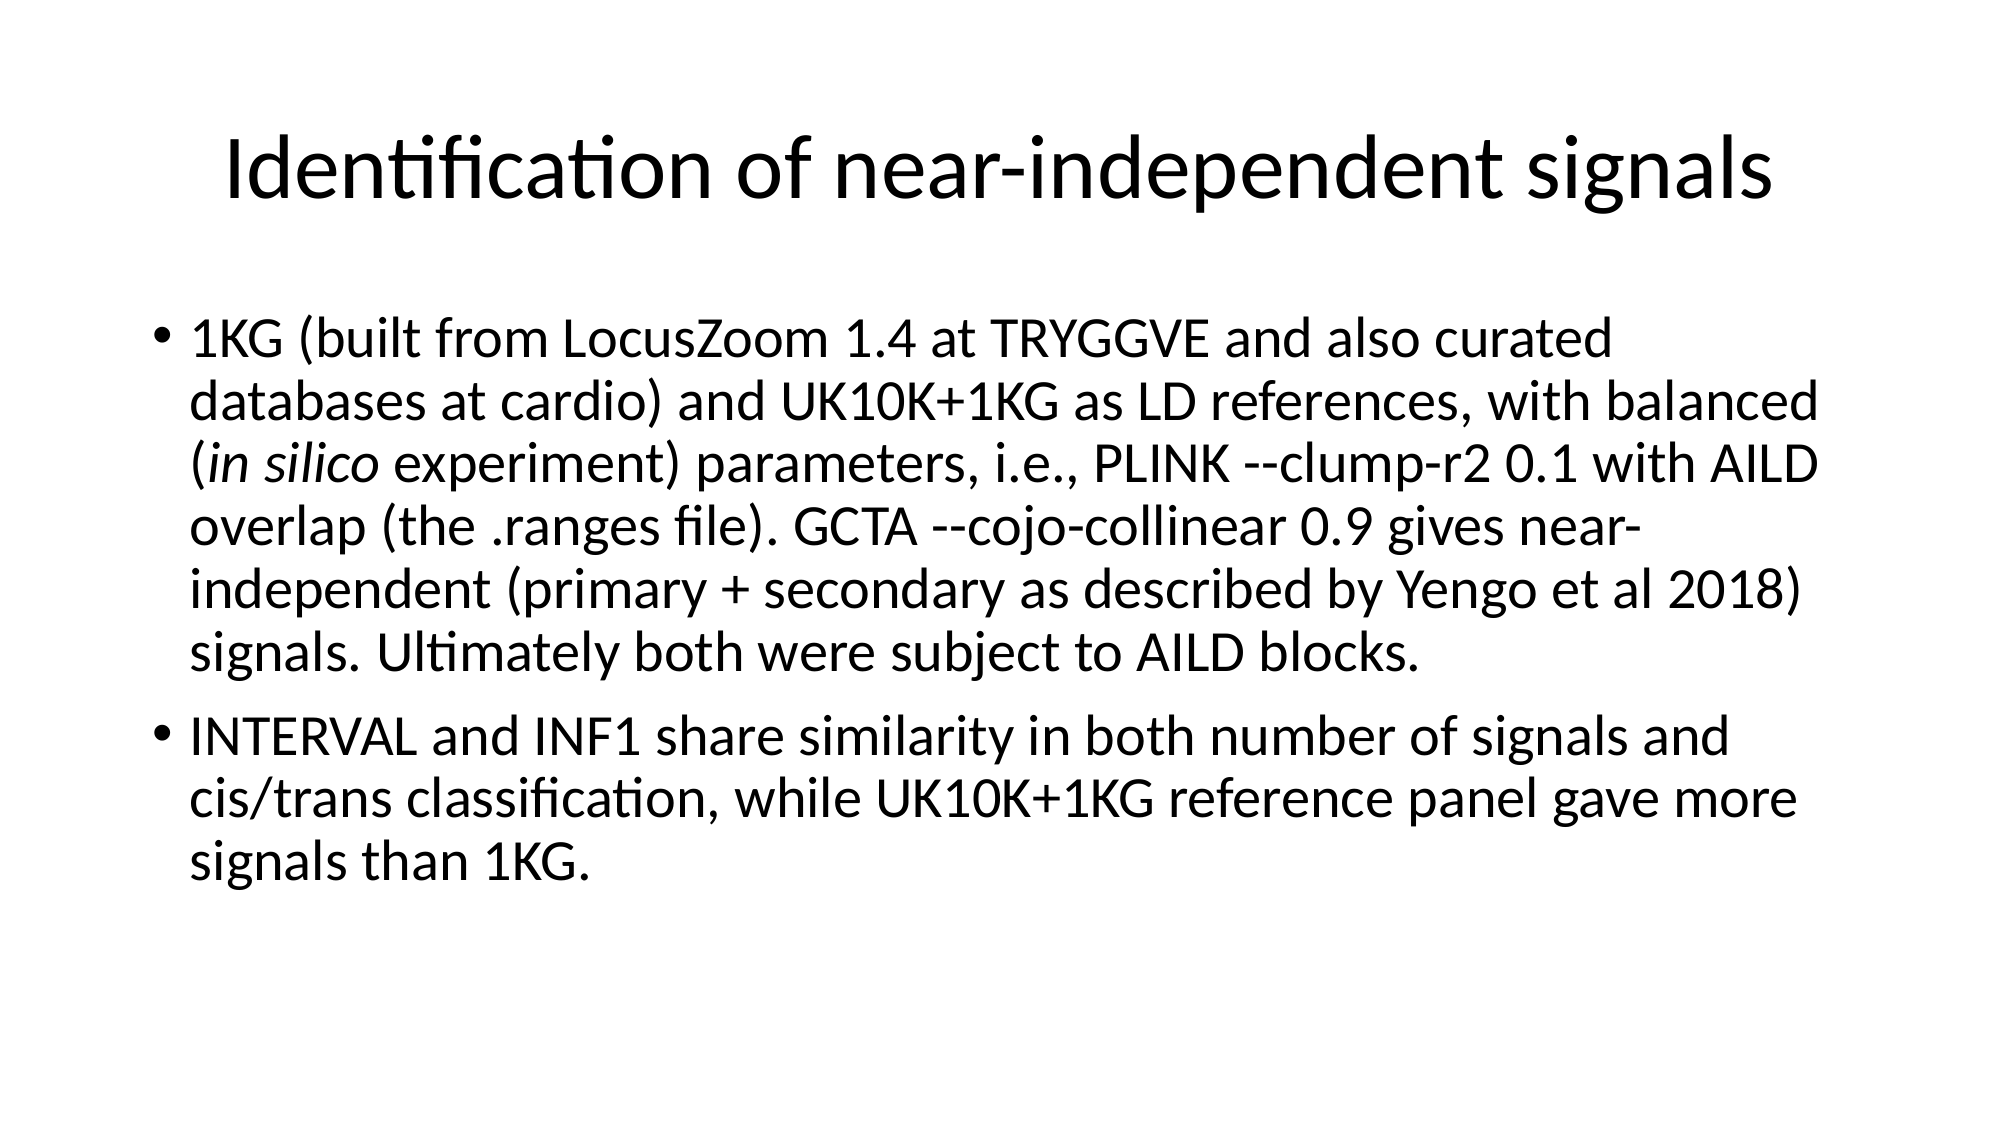

# Identification of near-independent signals
1KG (built from LocusZoom 1.4 at TRYGGVE and also curated databases at cardio) and UK10K+1KG as LD references, with balanced (in silico experiment) parameters, i.e., PLINK --clump-r2 0.1 with AILD overlap (the .ranges file). GCTA --cojo-collinear 0.9 gives near-independent (primary + secondary as described by Yengo et al 2018) signals. Ultimately both were subject to AILD blocks.
INTERVAL and INF1 share similarity in both number of signals and cis/trans classification, while UK10K+1KG reference panel gave more signals than 1KG.